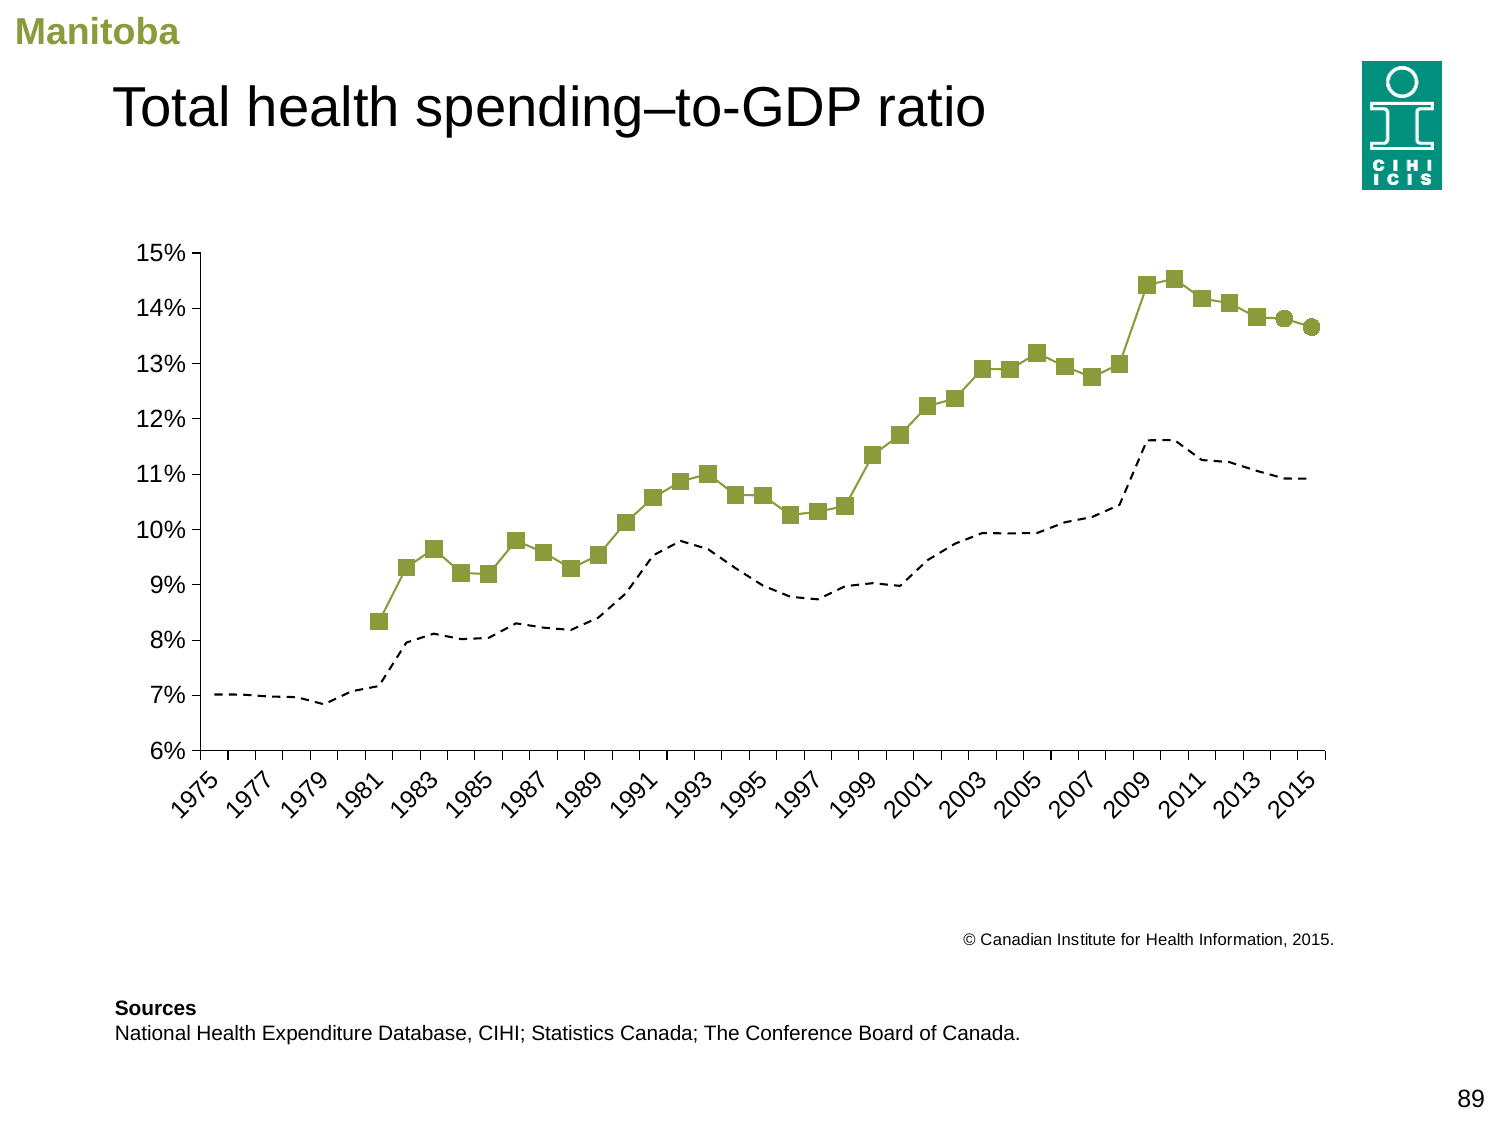

Manitoba
# Total health spending–to-GDP ratio

### Chart

| Category | Manitoba | Canada | Forecast |
|---|---|---|---|
| 1975 | None | 0.07015484722544114 | None |
| 1976 | None | 0.07014509908365554 | None |
| 1977 | None | 0.06979634103565065 | None |
| 1978 | None | 0.06967408676929225 | None |
| 1979 | None | 0.06838766552933996 | None |
| 1980 | None | 0.07073346649258151 | None |
| 1981 | 0.08333225095366925 | 0.07168401306082824 | None |
| 1982 | 0.09312737137777509 | 0.07954118352574689 | None |
| 1983 | 0.09651383134018407 | 0.08115810761202405 | None |
| 1984 | 0.09214807550232743 | 0.08016883371811596 | None |
| 1985 | 0.09194240547416387 | 0.08038894559814855 | None |
| 1986 | 0.09799387678657212 | 0.08302820182353757 | None |
| 1987 | 0.09584584425807356 | 0.08224764993269224 | None |
| 1988 | 0.0929755186772291 | 0.08183030865807756 | None |
| 1989 | 0.09537114027570281 | 0.08405817381951376 | None |
| 1990 | 0.10129442106118353 | 0.08844247727813384 | None |
| 1991 | 0.10576036876760961 | 0.09533526473203156 | None |
| 1992 | 0.10869427436404619 | 0.0979287235827454 | None |
| 1993 | 0.1100622022399344 | 0.09643967590484978 | None |
| 1994 | 0.10625017531137616 | 0.09300930017947655 | None |
| 1995 | 0.10616740053153924 | 0.08985217095751911 | None |
| 1996 | 0.1026128013680067 | 0.08783136722973735 | None |
| 1997 | 0.10323060850849422 | 0.08735703639788465 | None |
| 1998 | 0.10424268757103212 | 0.08974527053417955 | None |
| 1999 | 0.11342892667926659 | 0.09030179903157116 | None |
| 2000 | 0.11713302503163878 | 0.0897947283204333 | None |
| 2001 | 0.12232072674805798 | 0.09446450484815147 | None |
| 2002 | 0.12366139087705293 | 0.0974270377095581 | None |
| 2003 | 0.12904495564500787 | 0.09936355185606408 | None |
| 2004 | 0.12893502996723075 | 0.09929153693502589 | None |
| 2005 | 0.131895991579283 | 0.09938011552345057 | None |
| 2006 | 0.129497011915274 | 0.10130010811149125 | None |
| 2007 | 0.1275181227041116 | 0.10226868375459446 | None |
| 2008 | 0.12995652725075796 | 0.10446169005563422 | None |
| 2009 | 0.1441977002564512 | 0.11612682399668793 | None |
| 2010 | 0.14534069284071954 | 0.11616817252915743 | None |
| 2011 | 0.14175504917167137 | 0.1125575348296821 | None |
| 2012 | 0.1409370158696774 | 0.11218873671649612 | None |
| 2013 | 0.13836289967485413 | 0.11060418953470773 | None |
| 2014 | 0.13813266624770032 | 0.10922900135805734 | None |
| 2015 | 0.1366001014550591 | 0.10917567902246904 | None |
Sources
National Health Expenditure Database, CIHI; Statistics Canada; The Conference Board of Canada.
89